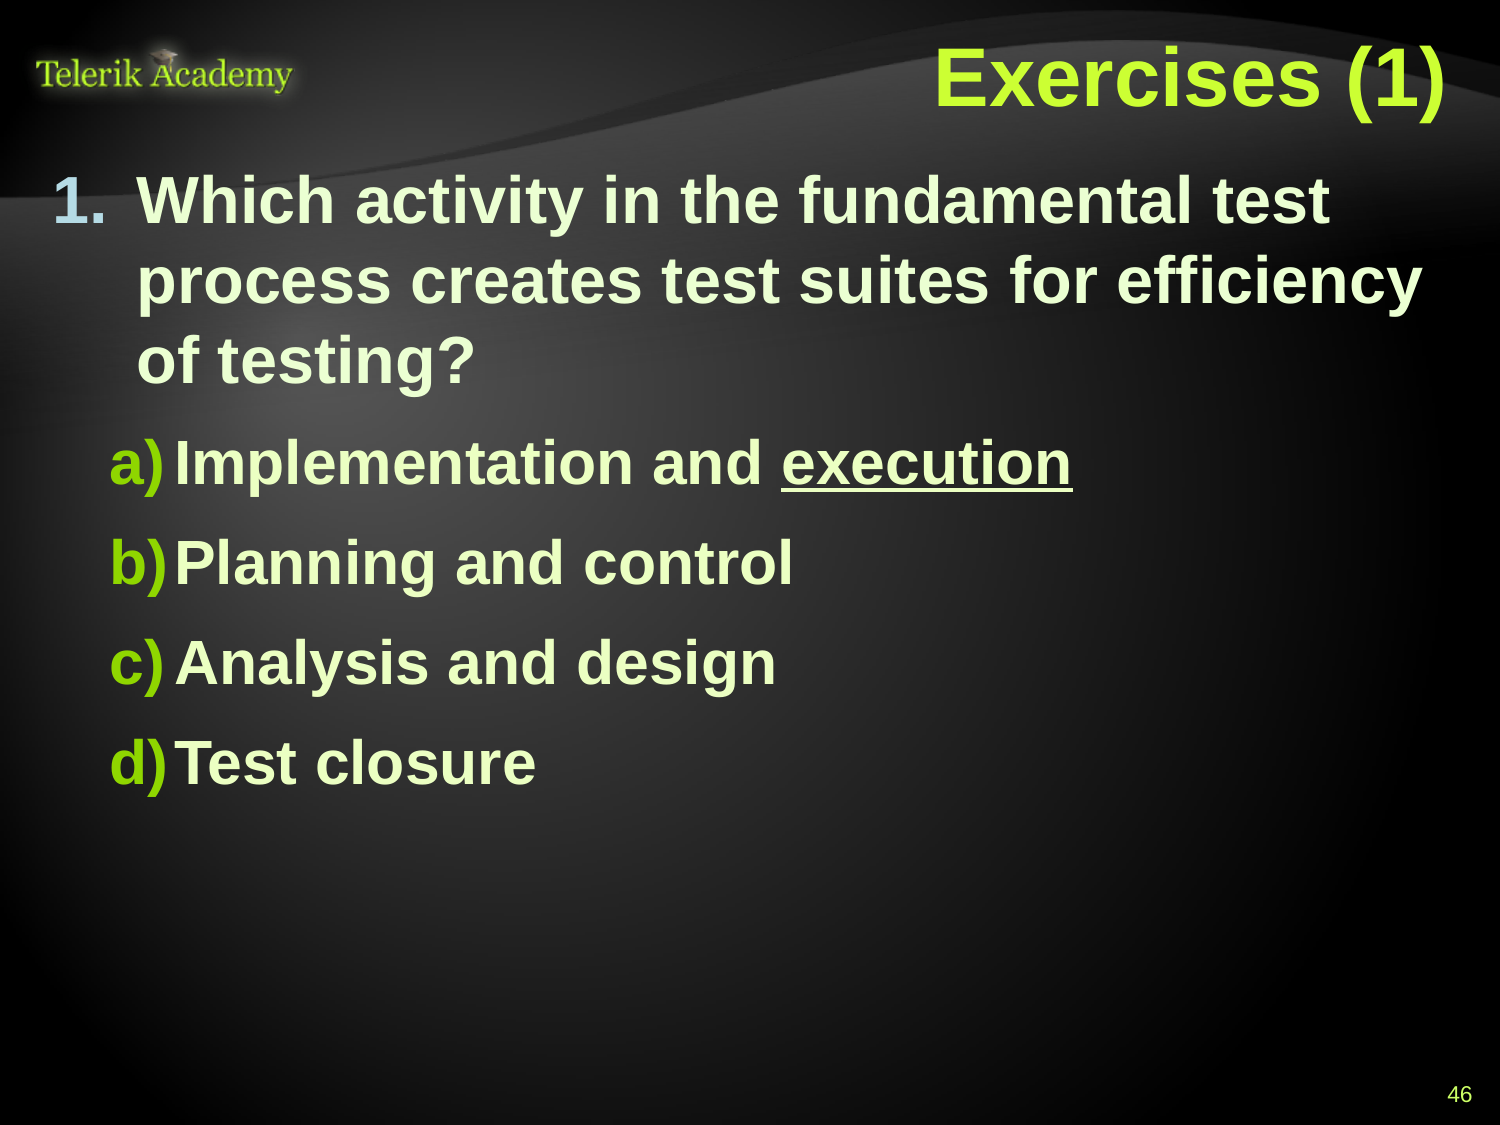

# Exercises (1)
Which activity in the fundamental test process creates test suites for efficiency of testing?
Implementation and execution
Planning and control
Analysis and design
Test closure
46